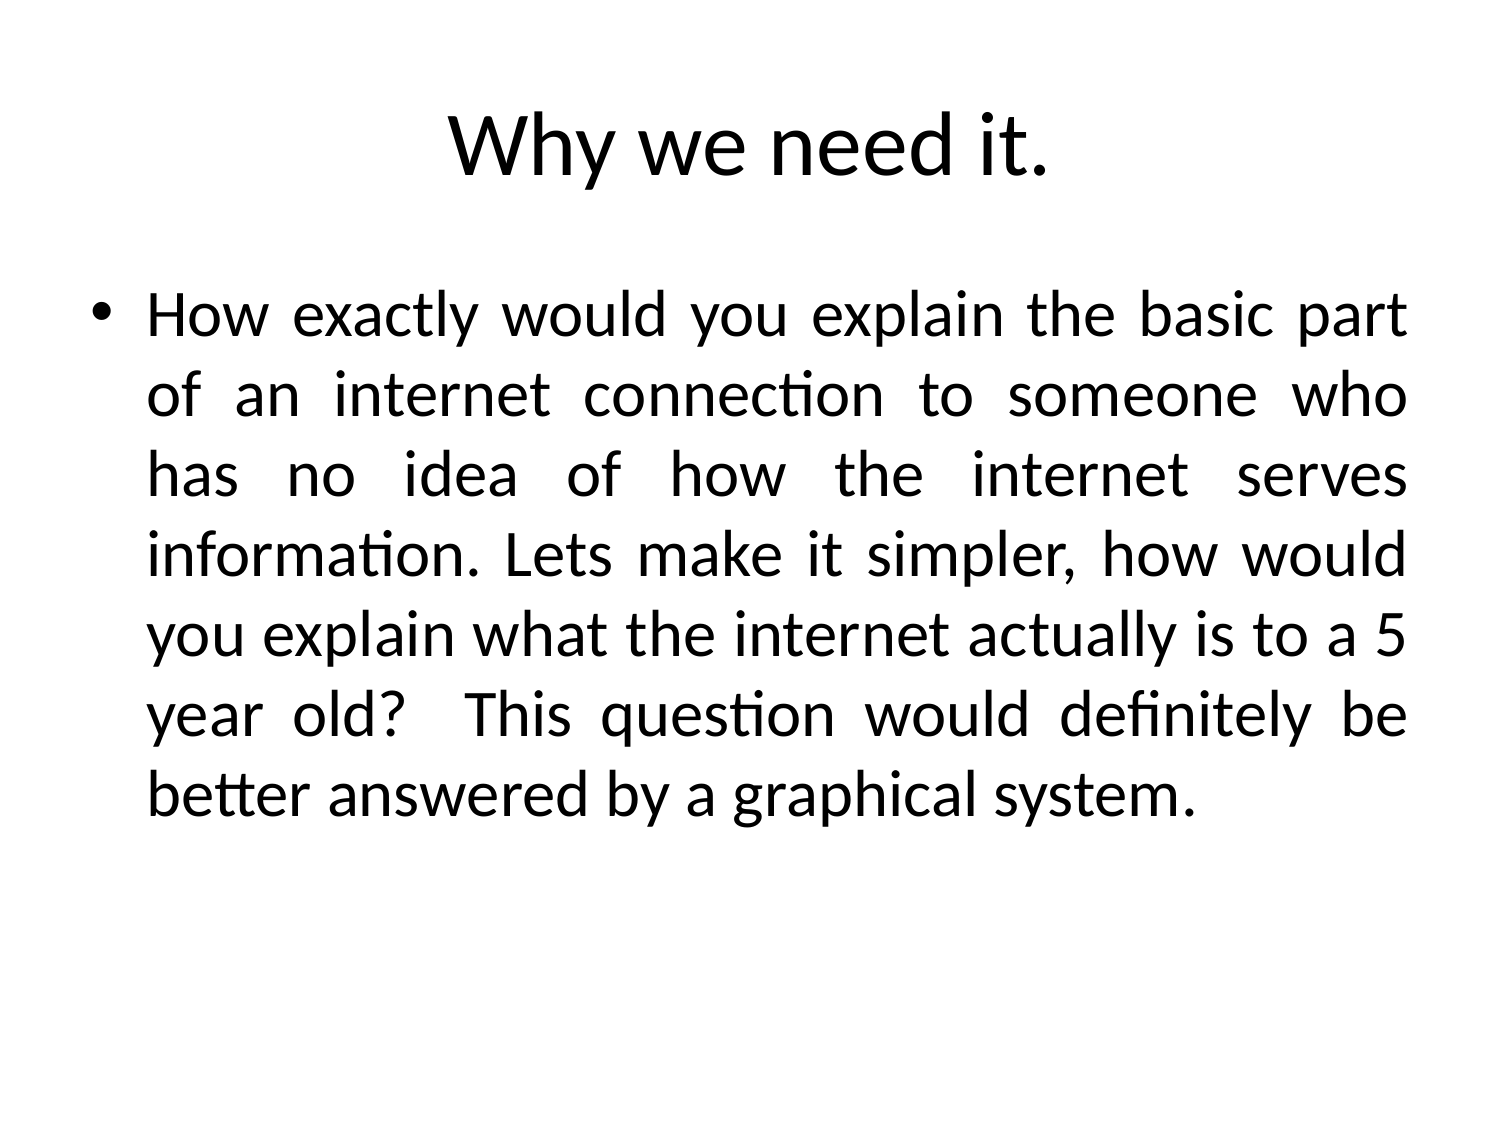

# Why we need it.
How exactly would you explain the basic part of an internet connection to someone who has no idea of how the internet serves information. Lets make it simpler, how would you explain what the internet actually is to a 5 year old?  This question would definitely be better answered by a graphical system.